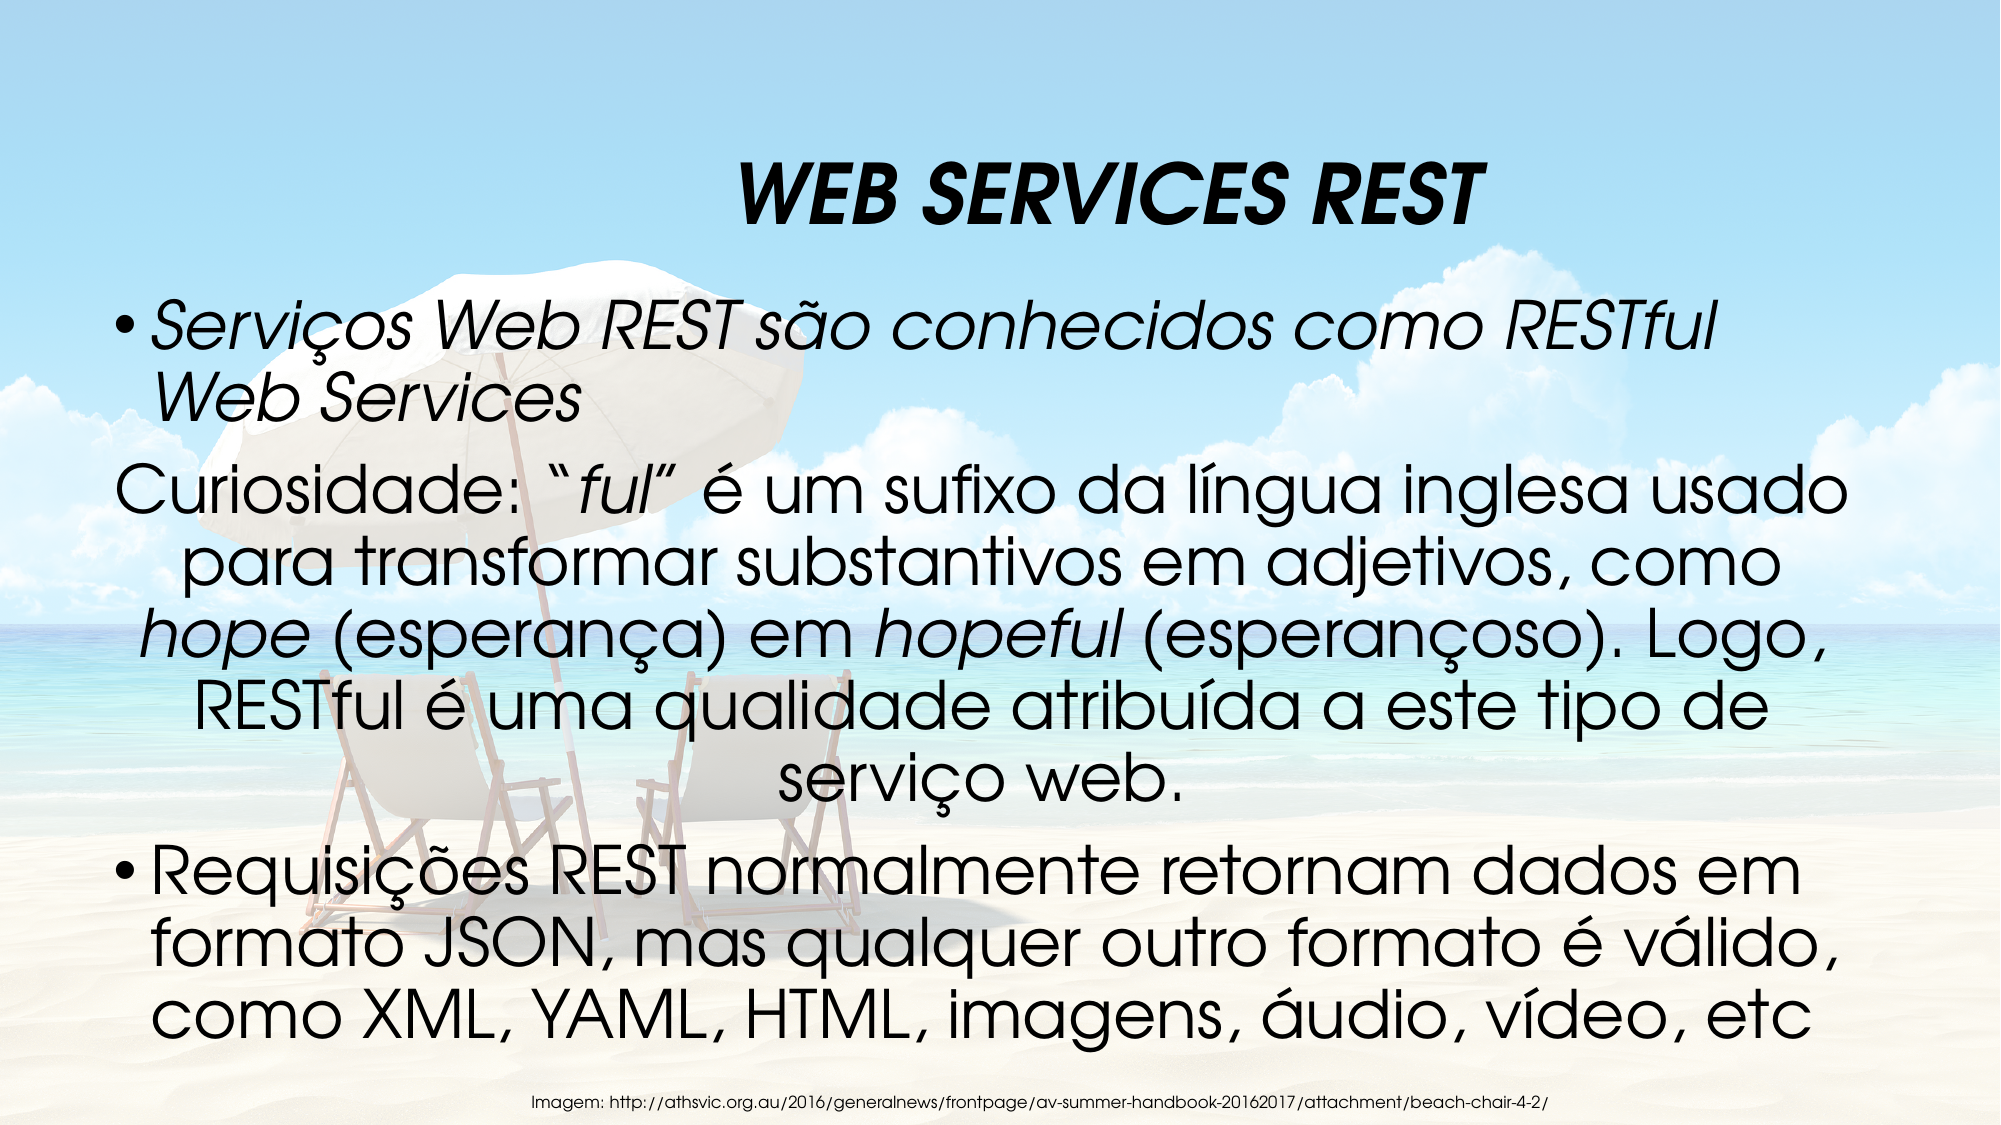

47
# Web Services RESt
Serviços Web REST são conhecidos como RESTful Web Services
Curiosidade: “ful” é um sufixo da língua inglesa usado para transformar substantivos em adjetivos, como hope (esperança) em hopeful (esperançoso). Logo, RESTful é uma qualidade atribuída a este tipo de serviço web.
Requisições REST normalmente retornam dados em formato JSON, mas qualquer outro formato é válido, como XML, YAML, HTML, imagens, áudio, vídeo, etc
Imagem: http://athsvic.org.au/2016/generalnews/frontpage/av-summer-handbook-20162017/attachment/beach-chair-4-2/